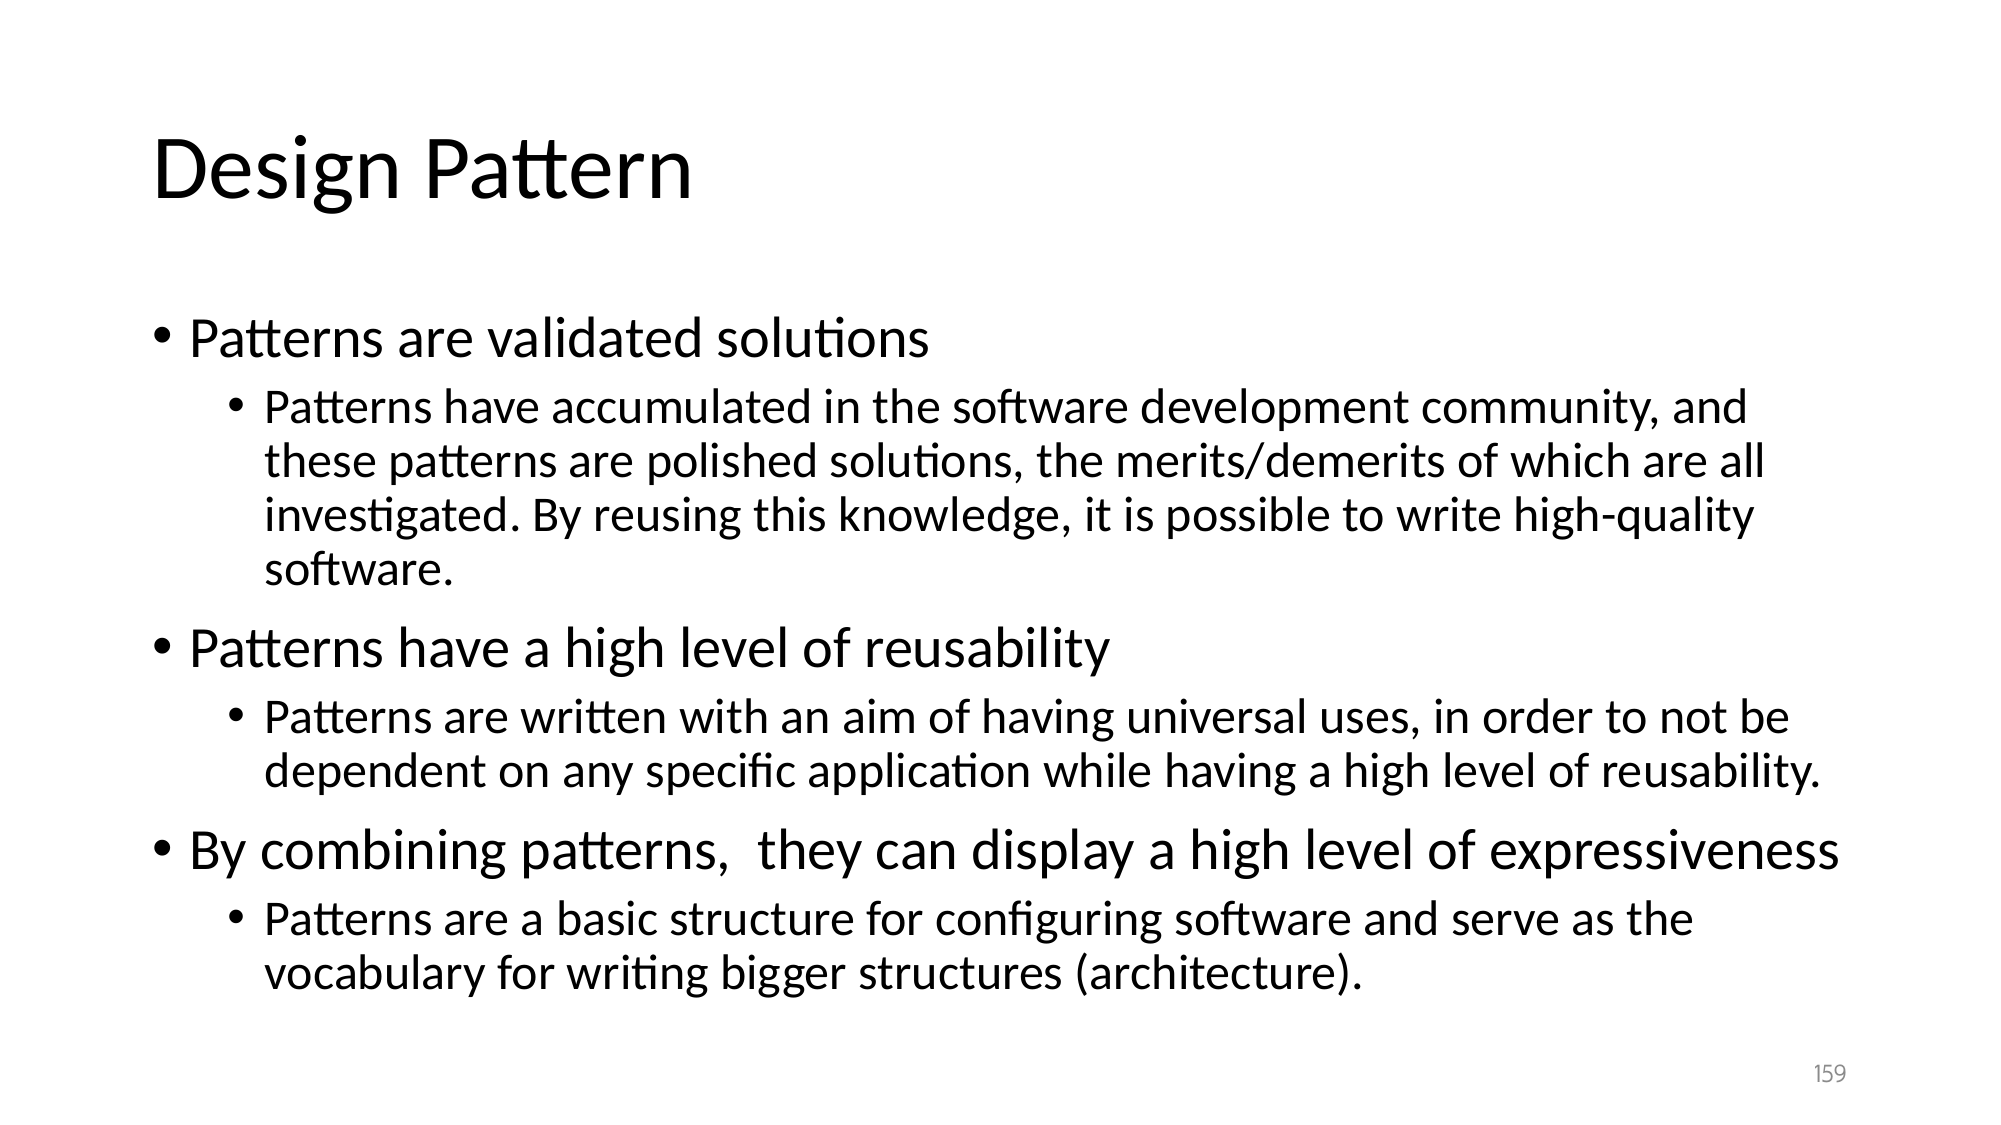

# Design Pattern
Patterns are validated solutions
Patterns have accumulated in the software development community, and these patterns are polished solutions, the merits/demerits of which are all investigated. By reusing this knowledge, it is possible to write high-quality software.
Patterns have a high level of reusability
Patterns are written with an aim of having universal uses, in order to not be dependent on any specific application while having a high level of reusability.
By combining patterns,  they can display a high level of expressiveness
Patterns are a basic structure for configuring software and serve as the vocabulary for writing bigger structures (architecture).

159